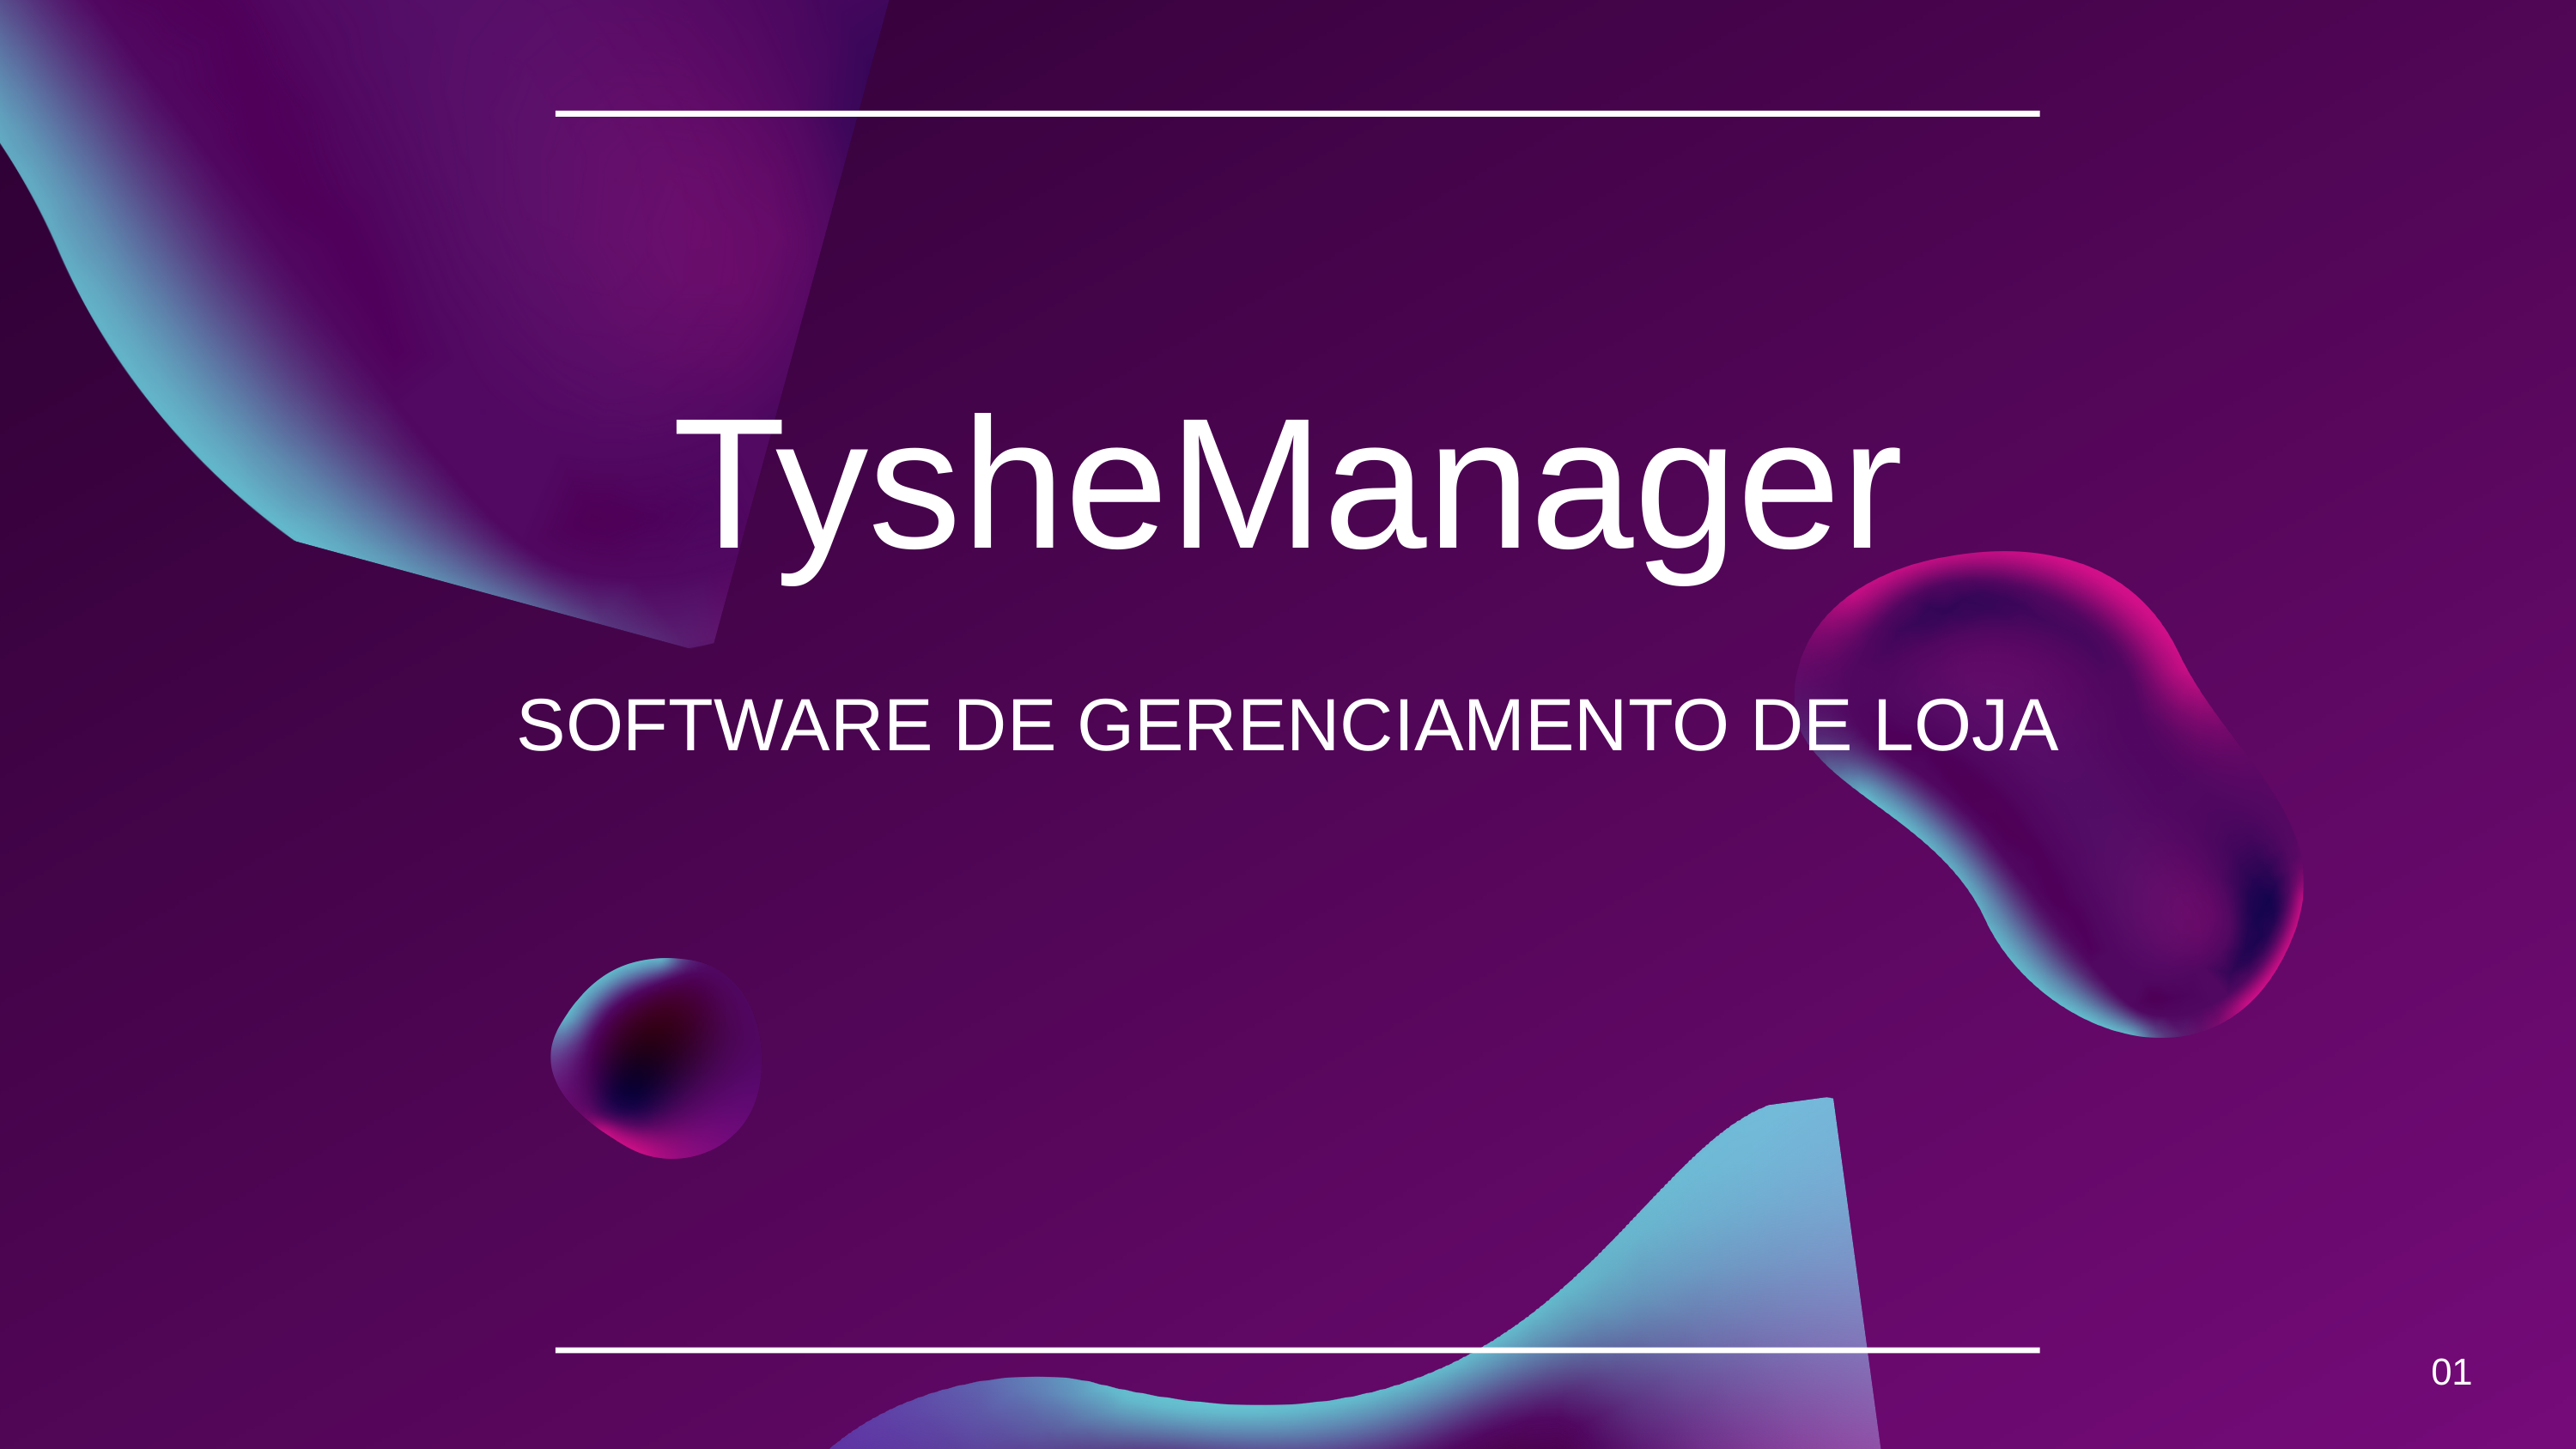

TysheManager

SOFTWARE DE GERENCIAMENTO DE LOJA

01